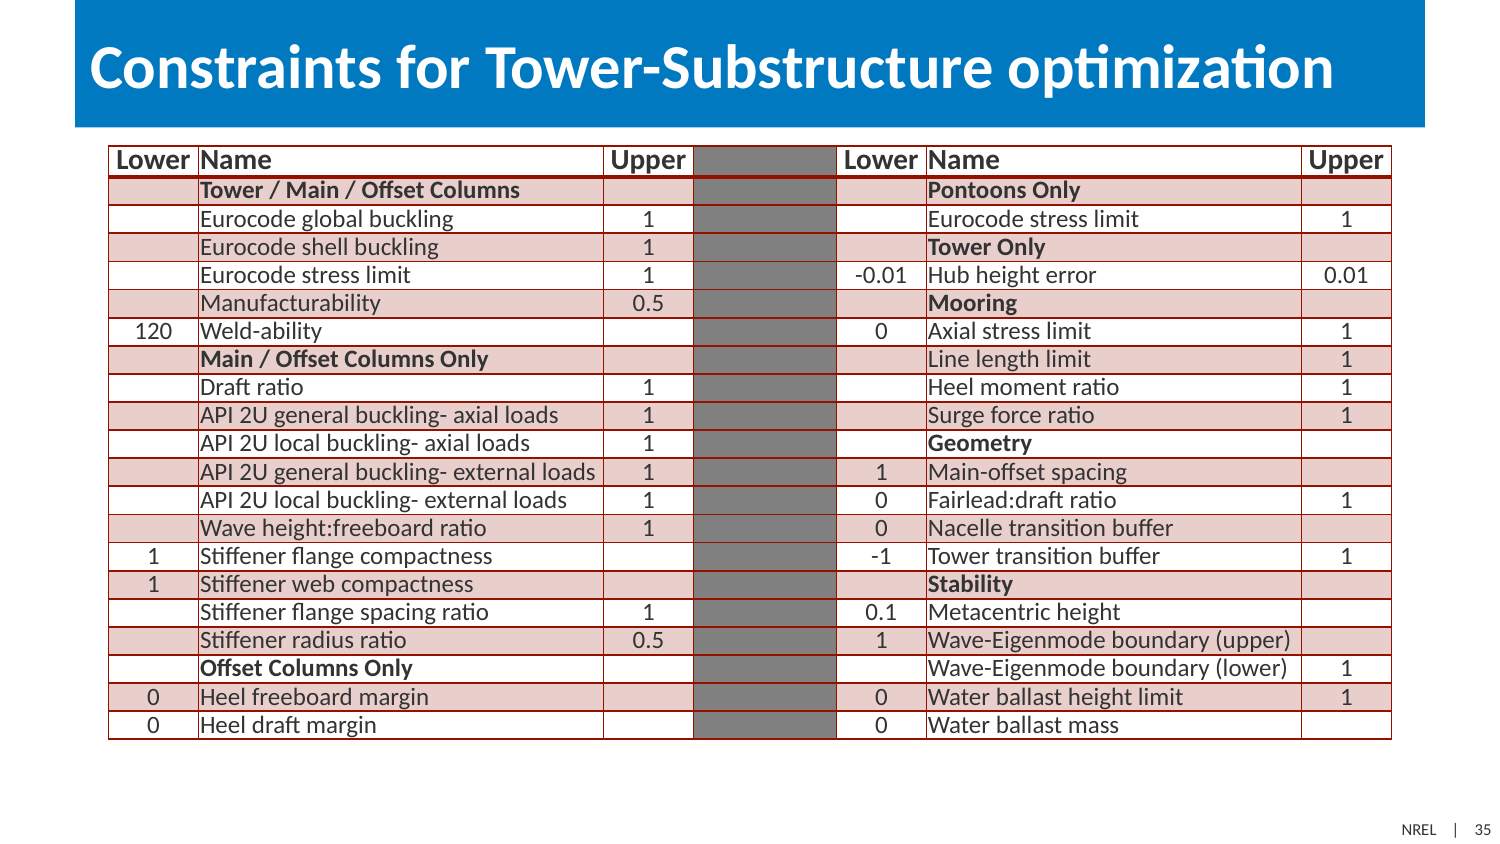

# Constraints for Tower-Substructure optimization
| Lower | Name | Upper |  | Lower | Name | Upper |
| --- | --- | --- | --- | --- | --- | --- |
|  | Tower / Main / Offset Columns |  |  |  | Pontoons Only |  |
|  | Eurocode global buckling | 1 |  |  | Eurocode stress limit | 1 |
|  | Eurocode shell buckling | 1 |  |  | Tower Only |  |
|  | Eurocode stress limit | 1 |  | -0.01 | Hub height error | 0.01 |
|  | Manufacturability | 0.5 |  |  | Mooring |  |
| 120 | Weld-ability |  |  | 0 | Axial stress limit | 1 |
|  | Main / Offset Columns Only |  |  |  | Line length limit | 1 |
|  | Draft ratio | 1 |  |  | Heel moment ratio | 1 |
|  | API 2U general buckling- axial loads | 1 |  |  | Surge force ratio | 1 |
|  | API 2U local buckling- axial loads | 1 |  |  | Geometry |  |
|  | API 2U general buckling- external loads | 1 |  | 1 | Main-offset spacing |  |
|  | API 2U local buckling- external loads | 1 |  | 0 | Fairlead:draft ratio | 1 |
|  | Wave height:freeboard ratio | 1 |  | 0 | Nacelle transition buffer |  |
| 1 | Stiffener flange compactness |  |  | -1 | Tower transition buffer | 1 |
| 1 | Stiffener web compactness |  |  |  | Stability |  |
|  | Stiffener flange spacing ratio | 1 |  | 0.1 | Metacentric height |  |
|  | Stiffener radius ratio | 0.5 |  | 1 | Wave-Eigenmode boundary (upper) |  |
|  | Offset Columns Only |  |  |  | Wave-Eigenmode boundary (lower) | 1 |
| 0 | Heel freeboard margin |  |  | 0 | Water ballast height limit | 1 |
| 0 | Heel draft margin |  |  | 0 | Water ballast mass |  |